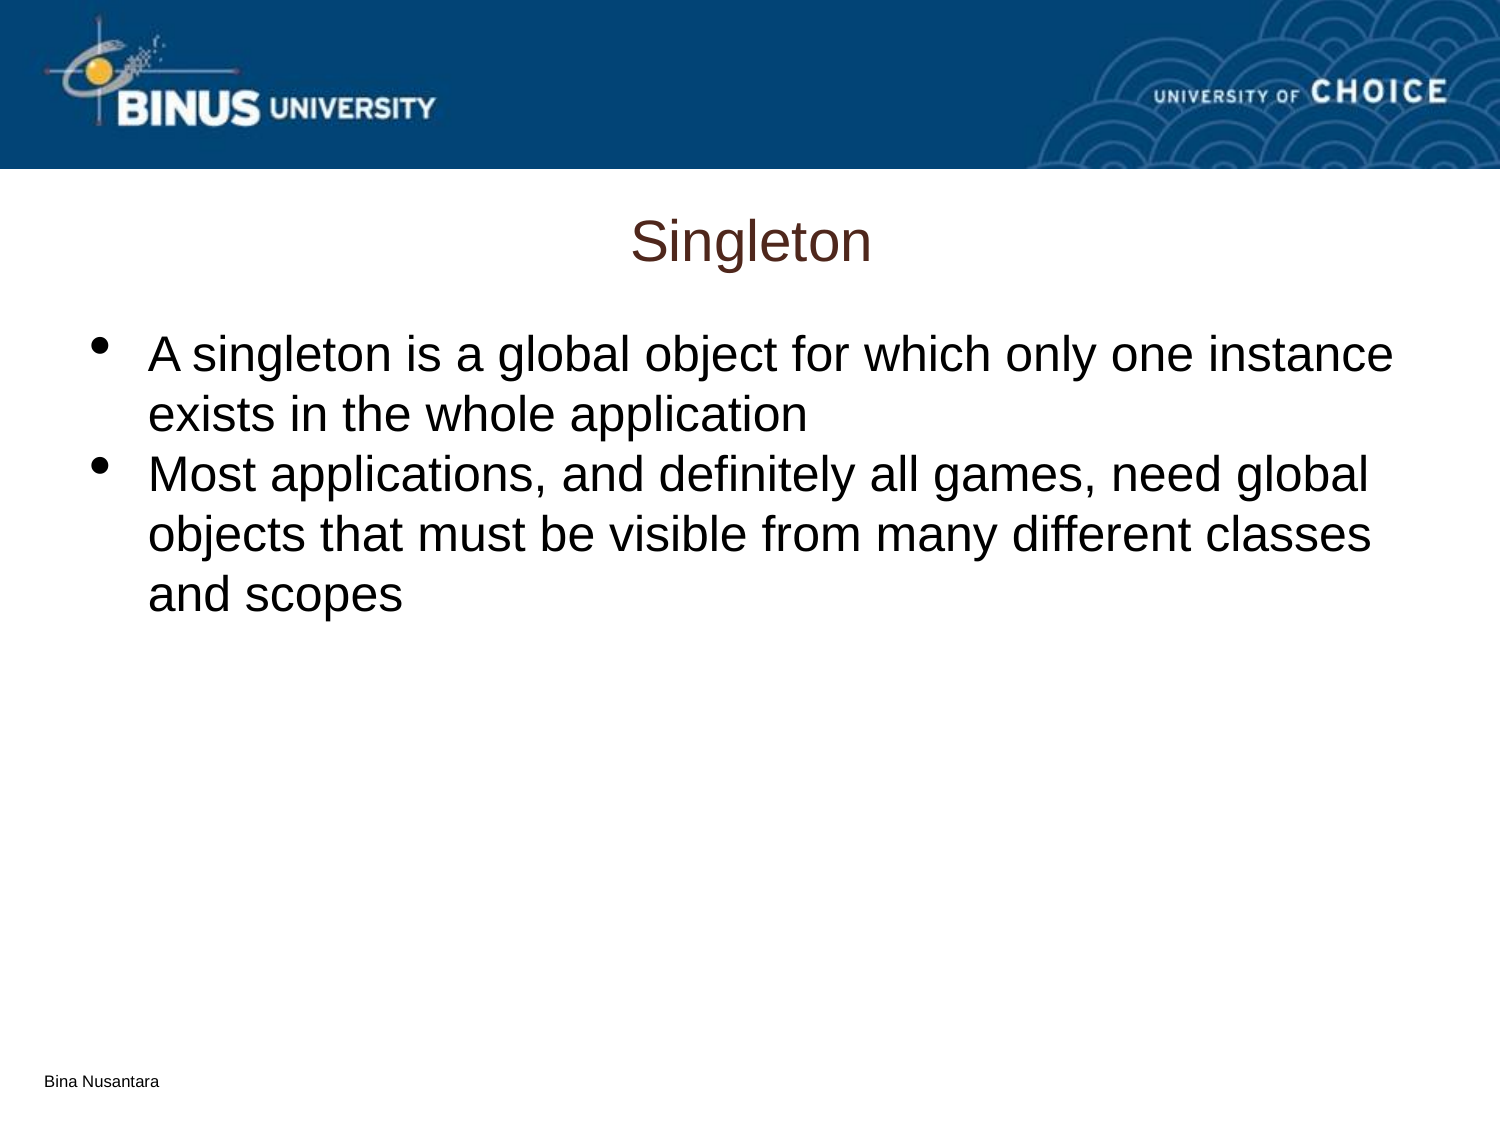

Singleton
A singleton is a global object for which only one instance exists in the whole application
Most applications, and definitely all games, need global objects that must be visible from many different classes and scopes
Bina Nusantara